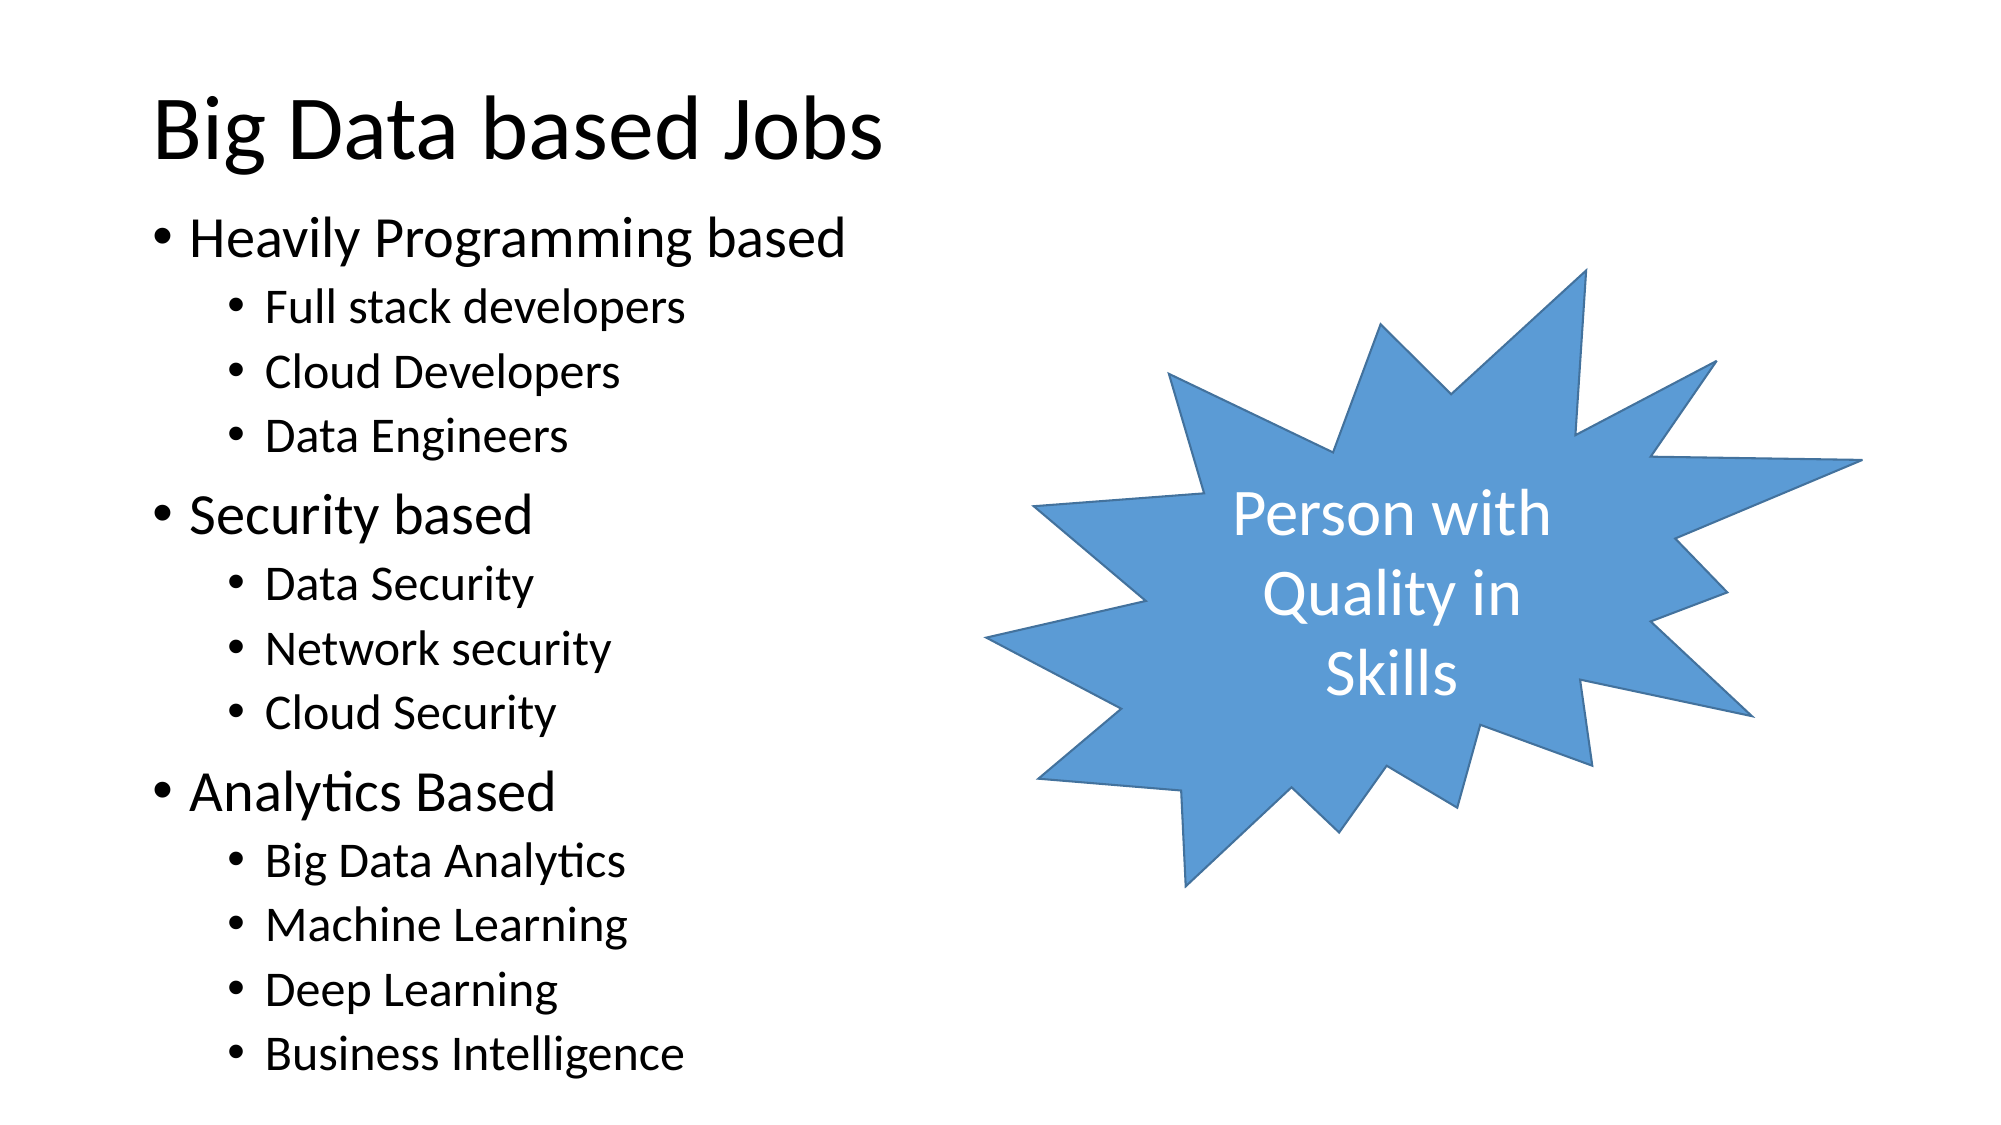

# Big Data based Jobs
Heavily Programming based
Full stack developers
Cloud Developers
Data Engineers
Security based
Data Security
Network security
Cloud Security
Analytics Based
Big Data Analytics
Machine Learning
Deep Learning
Business Intelligence

Person with Quality in Skills